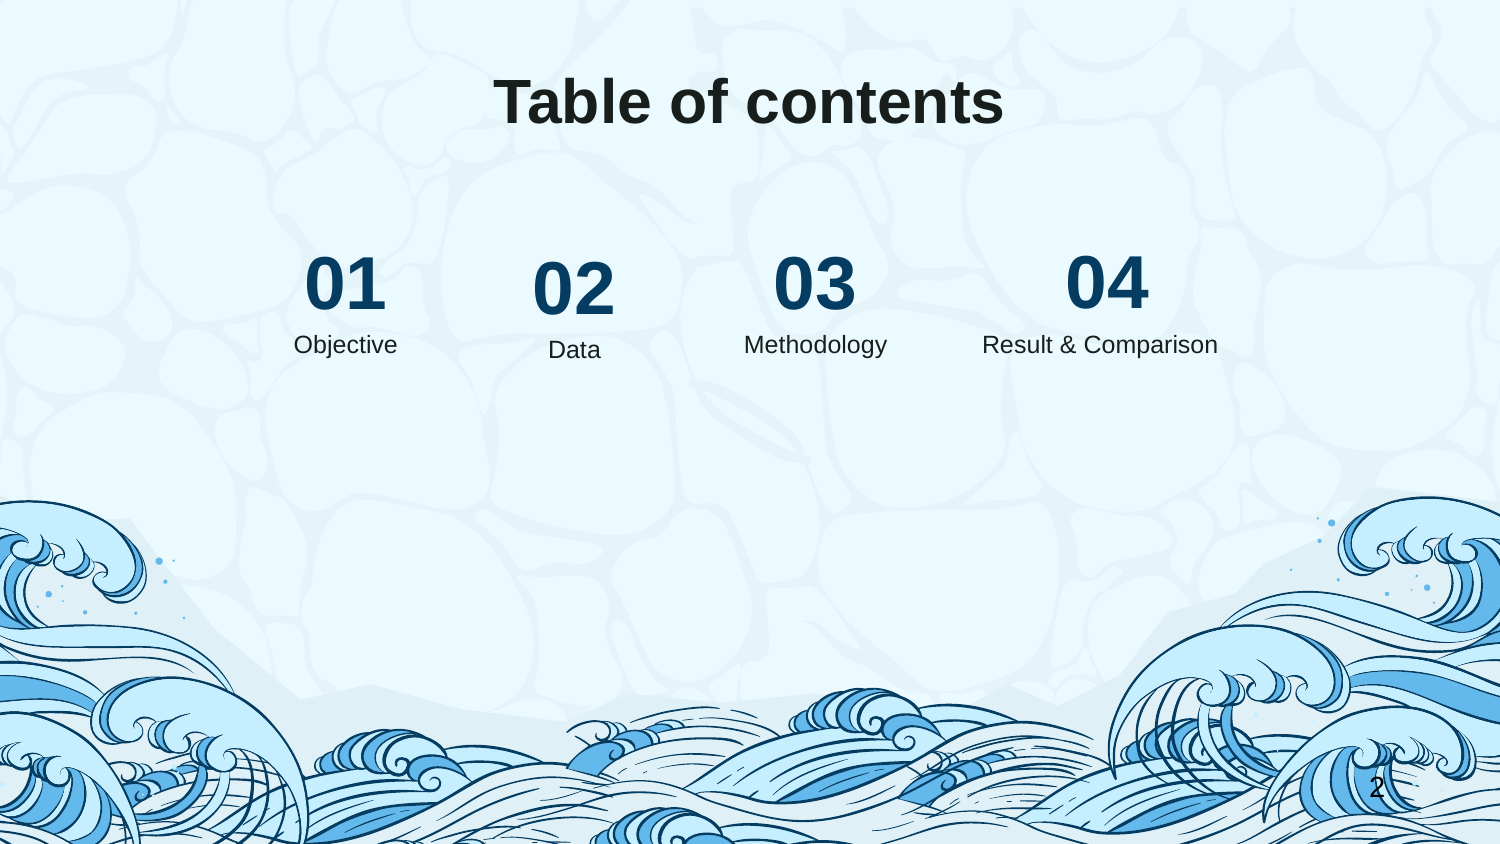

# Table of contents
04
Result & Comparison
03
Methodology
01
Objective
02
Data
2